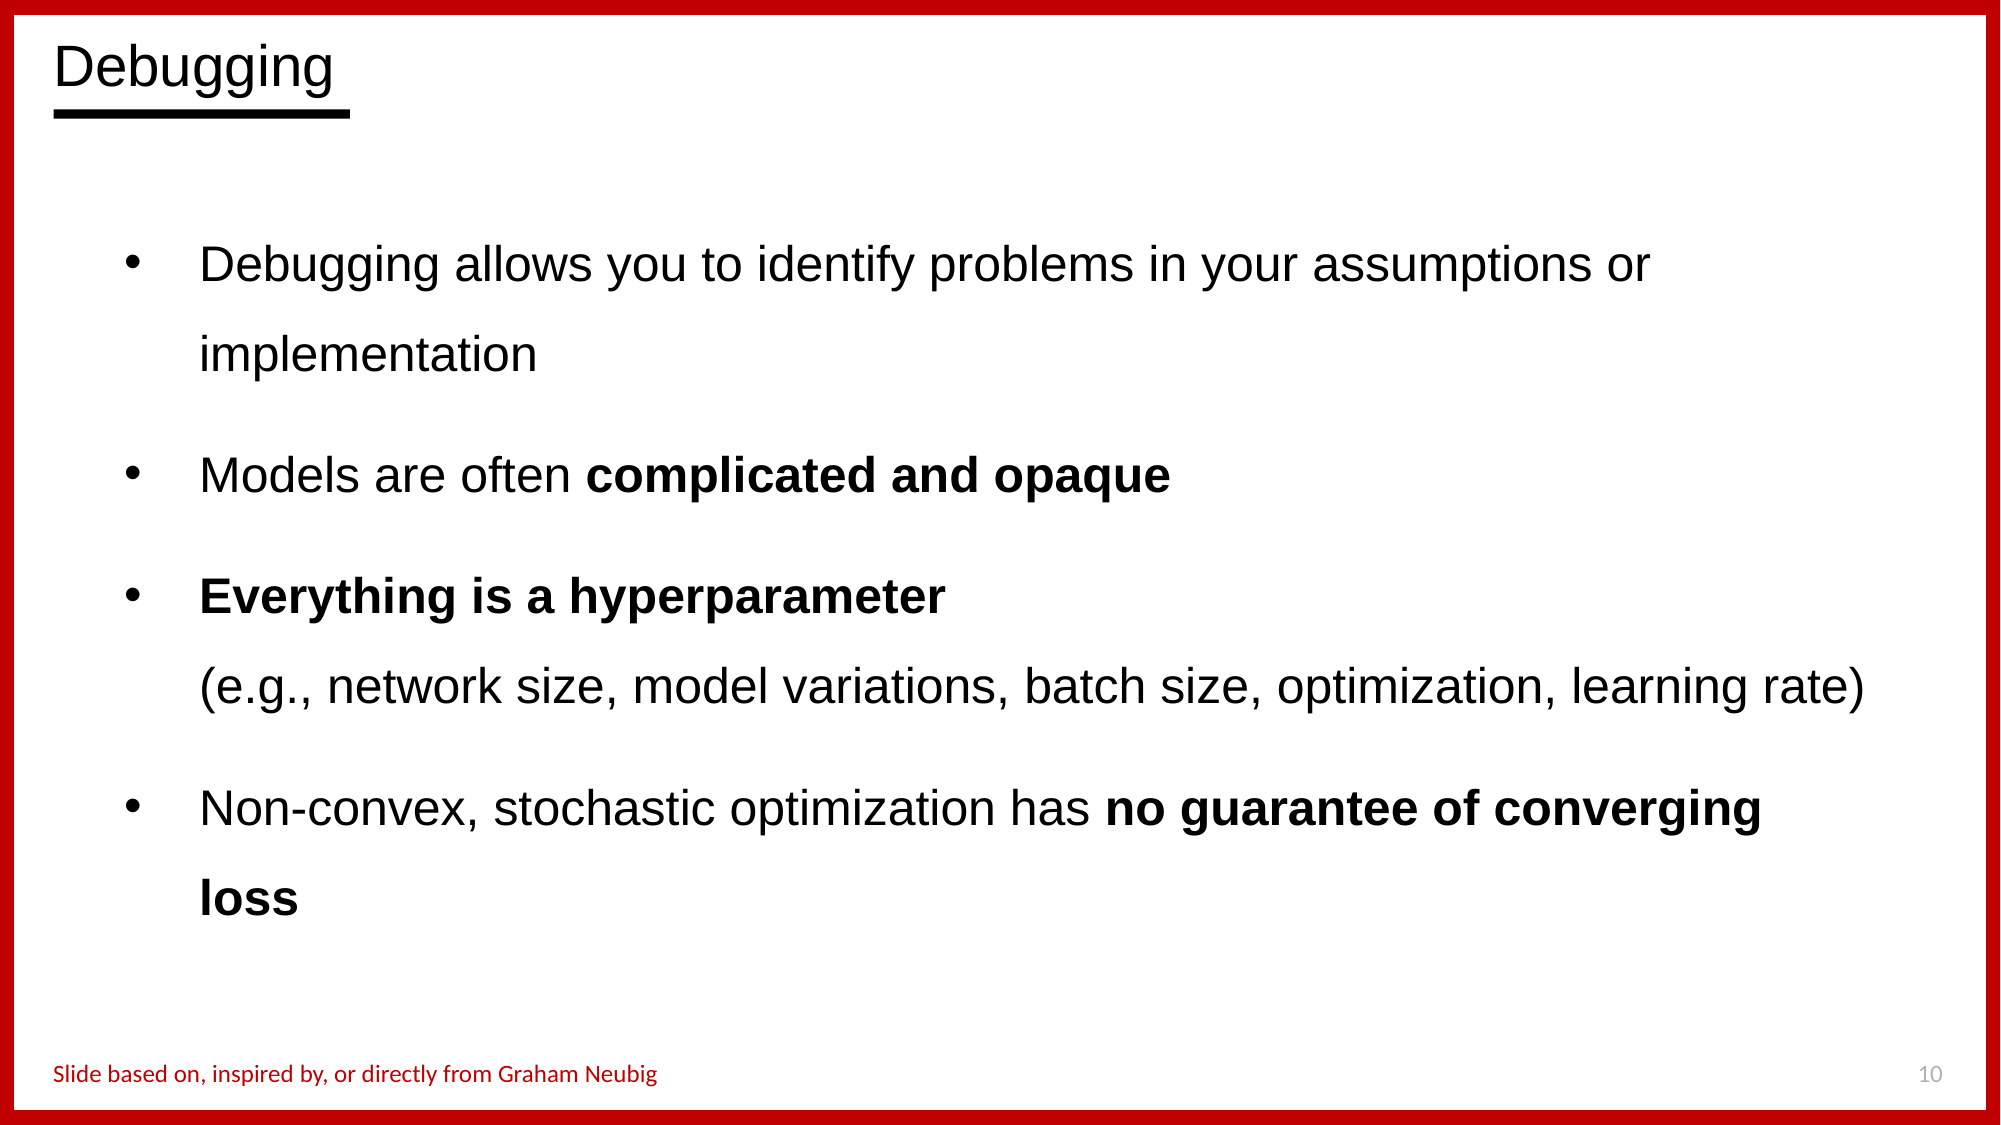

Debugging

Debugging allows you to identify problems in your assumptions or implementation
Models are often complicated and opaque
Everything is a hyperparameter
(e.g., network size, model variations, batch size, optimization, learning rate)
Non-convex, stochastic optimization has no guarantee of converging loss
10
Slide based on, inspired by, or directly from Graham Neubig